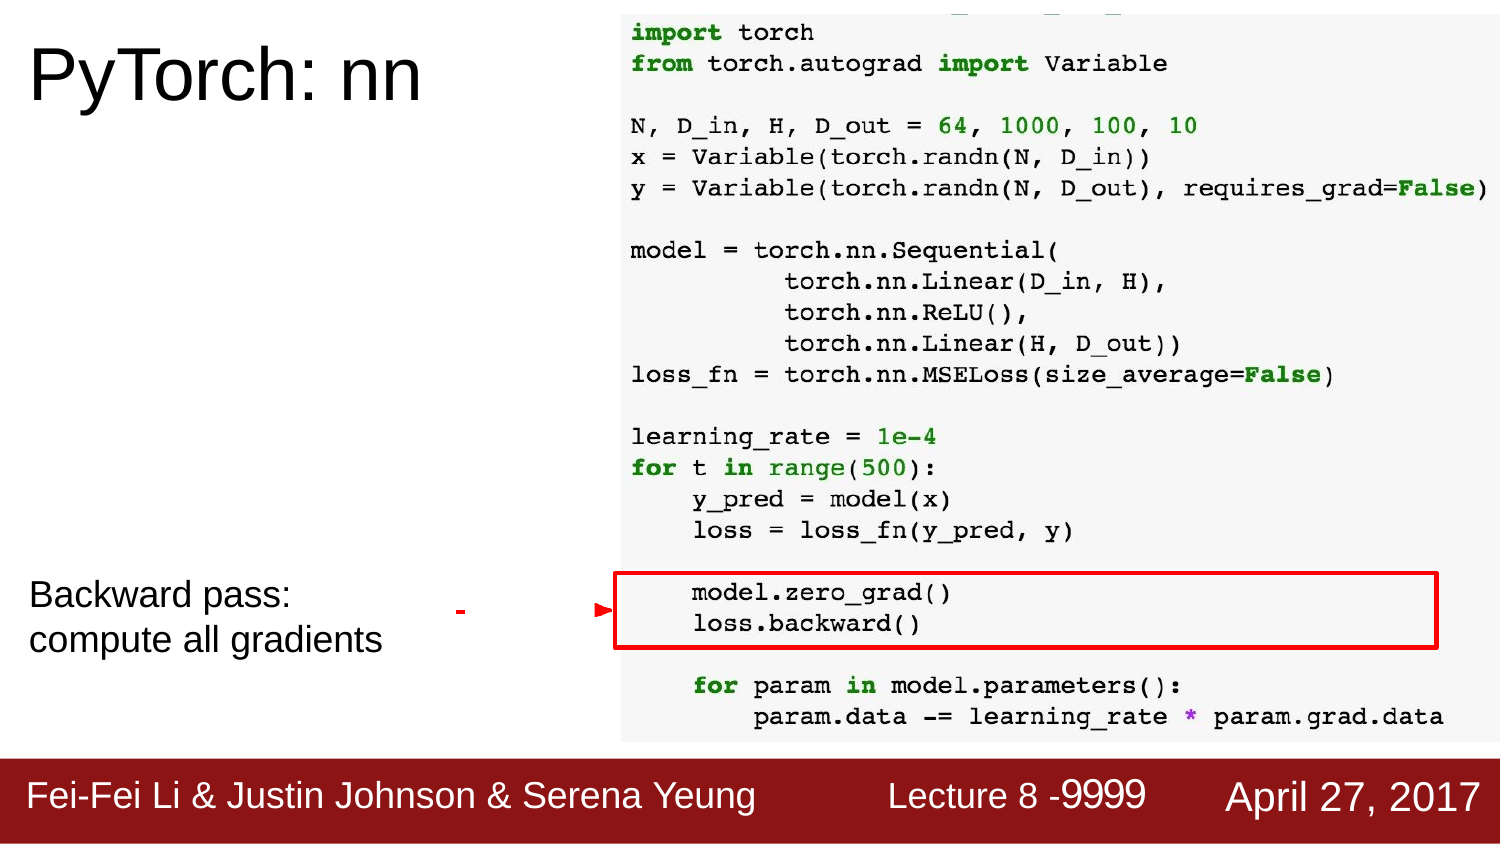

# PyTorch: nn
Backward pass:  compute all gradients

Lecture 8 -9999
April 27, 2017
Fei-Fei Li & Justin Johnson & Serena Yeung